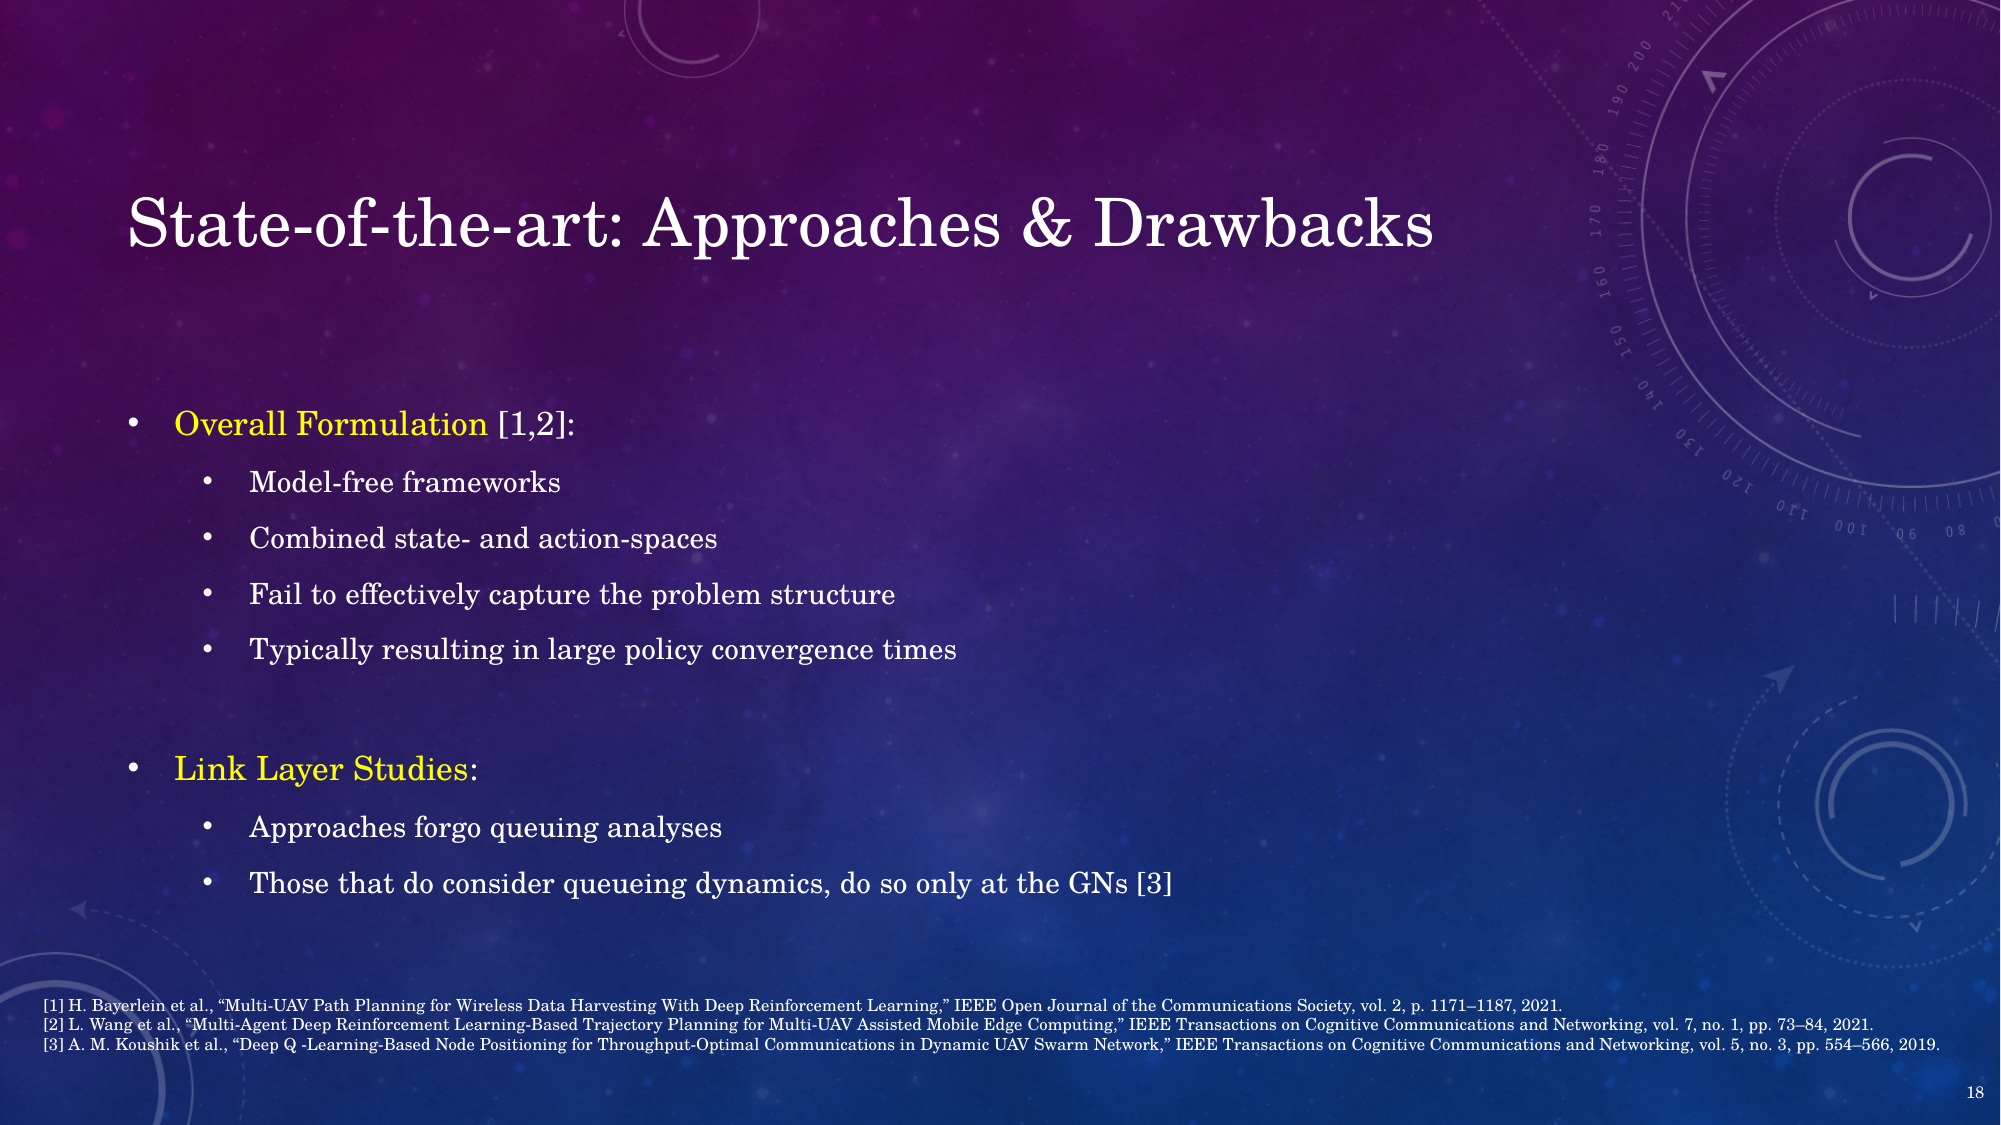

# State-of-the-art: Approaches & Drawbacks
Overall Formulation [1,2]:
Model-free frameworks
Combined state- and action-spaces
Fail to effectively capture the problem structure
Typically resulting in large policy convergence times

Link Layer Studies:
Approaches forgo queuing analyses
Those that do consider queueing dynamics, do so only at the GNs [3]
[1] H. Bayerlein et al., “Multi-UAV Path Planning for Wireless Data Harvesting With Deep Reinforcement Learning,” IEEE Open Journal of the Communications Society, vol. 2, p. 1171–1187, 2021.
[2] L. Wang et al., “Multi-Agent Deep Reinforcement Learning-Based Trajectory Planning for Multi-UAV Assisted Mobile Edge Computing,” IEEE Transactions on Cognitive Communications and Networking, vol. 7, no. 1, pp. 73–84, 2021.
[3] A. M. Koushik et al., “Deep Q -Learning-Based Node Positioning for Throughput-Optimal Communications in Dynamic UAV Swarm Network,” IEEE Transactions on Cognitive Communications and Networking, vol. 5, no. 3, pp. 554–566, 2019.
18